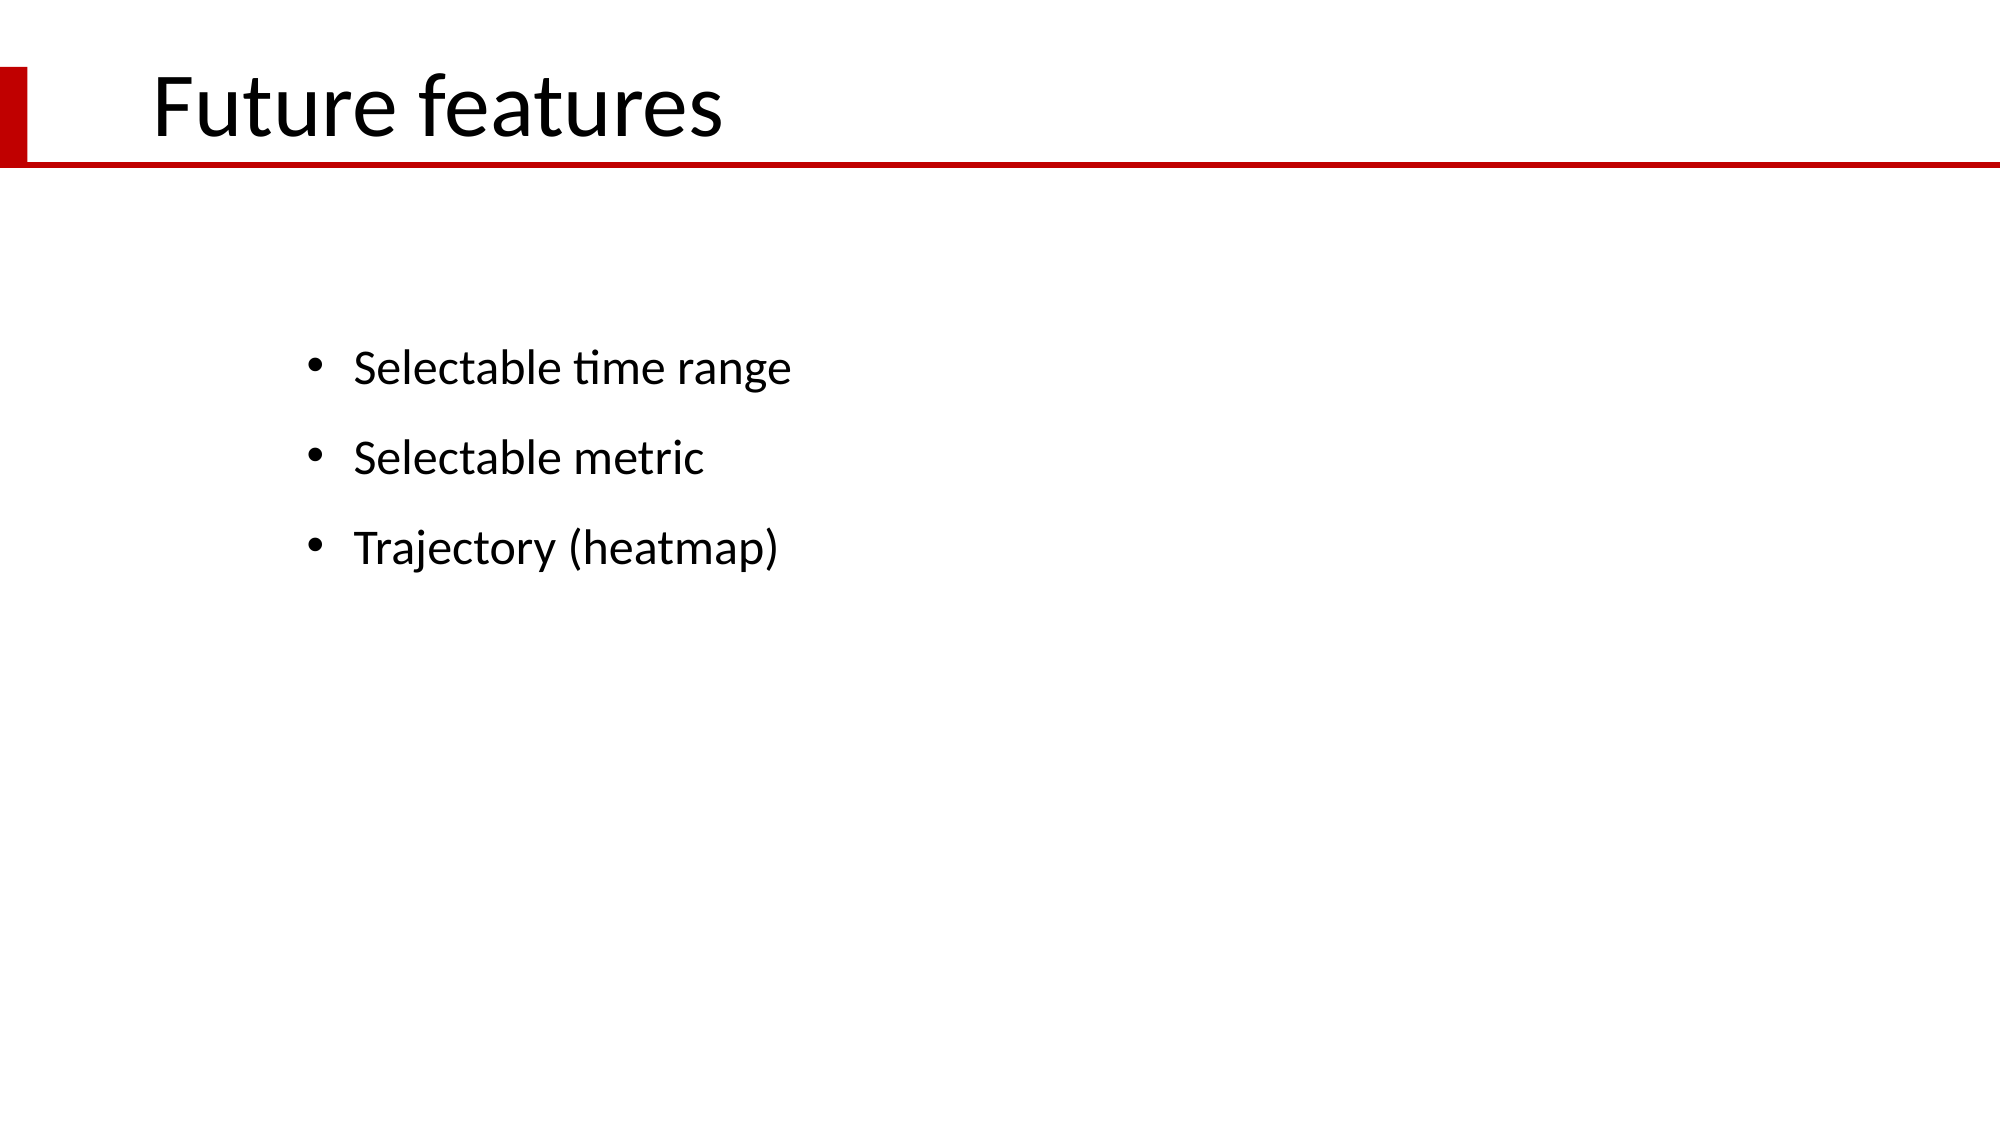

# Future features

Selectable time range
Selectable metric
Trajectory (heatmap)